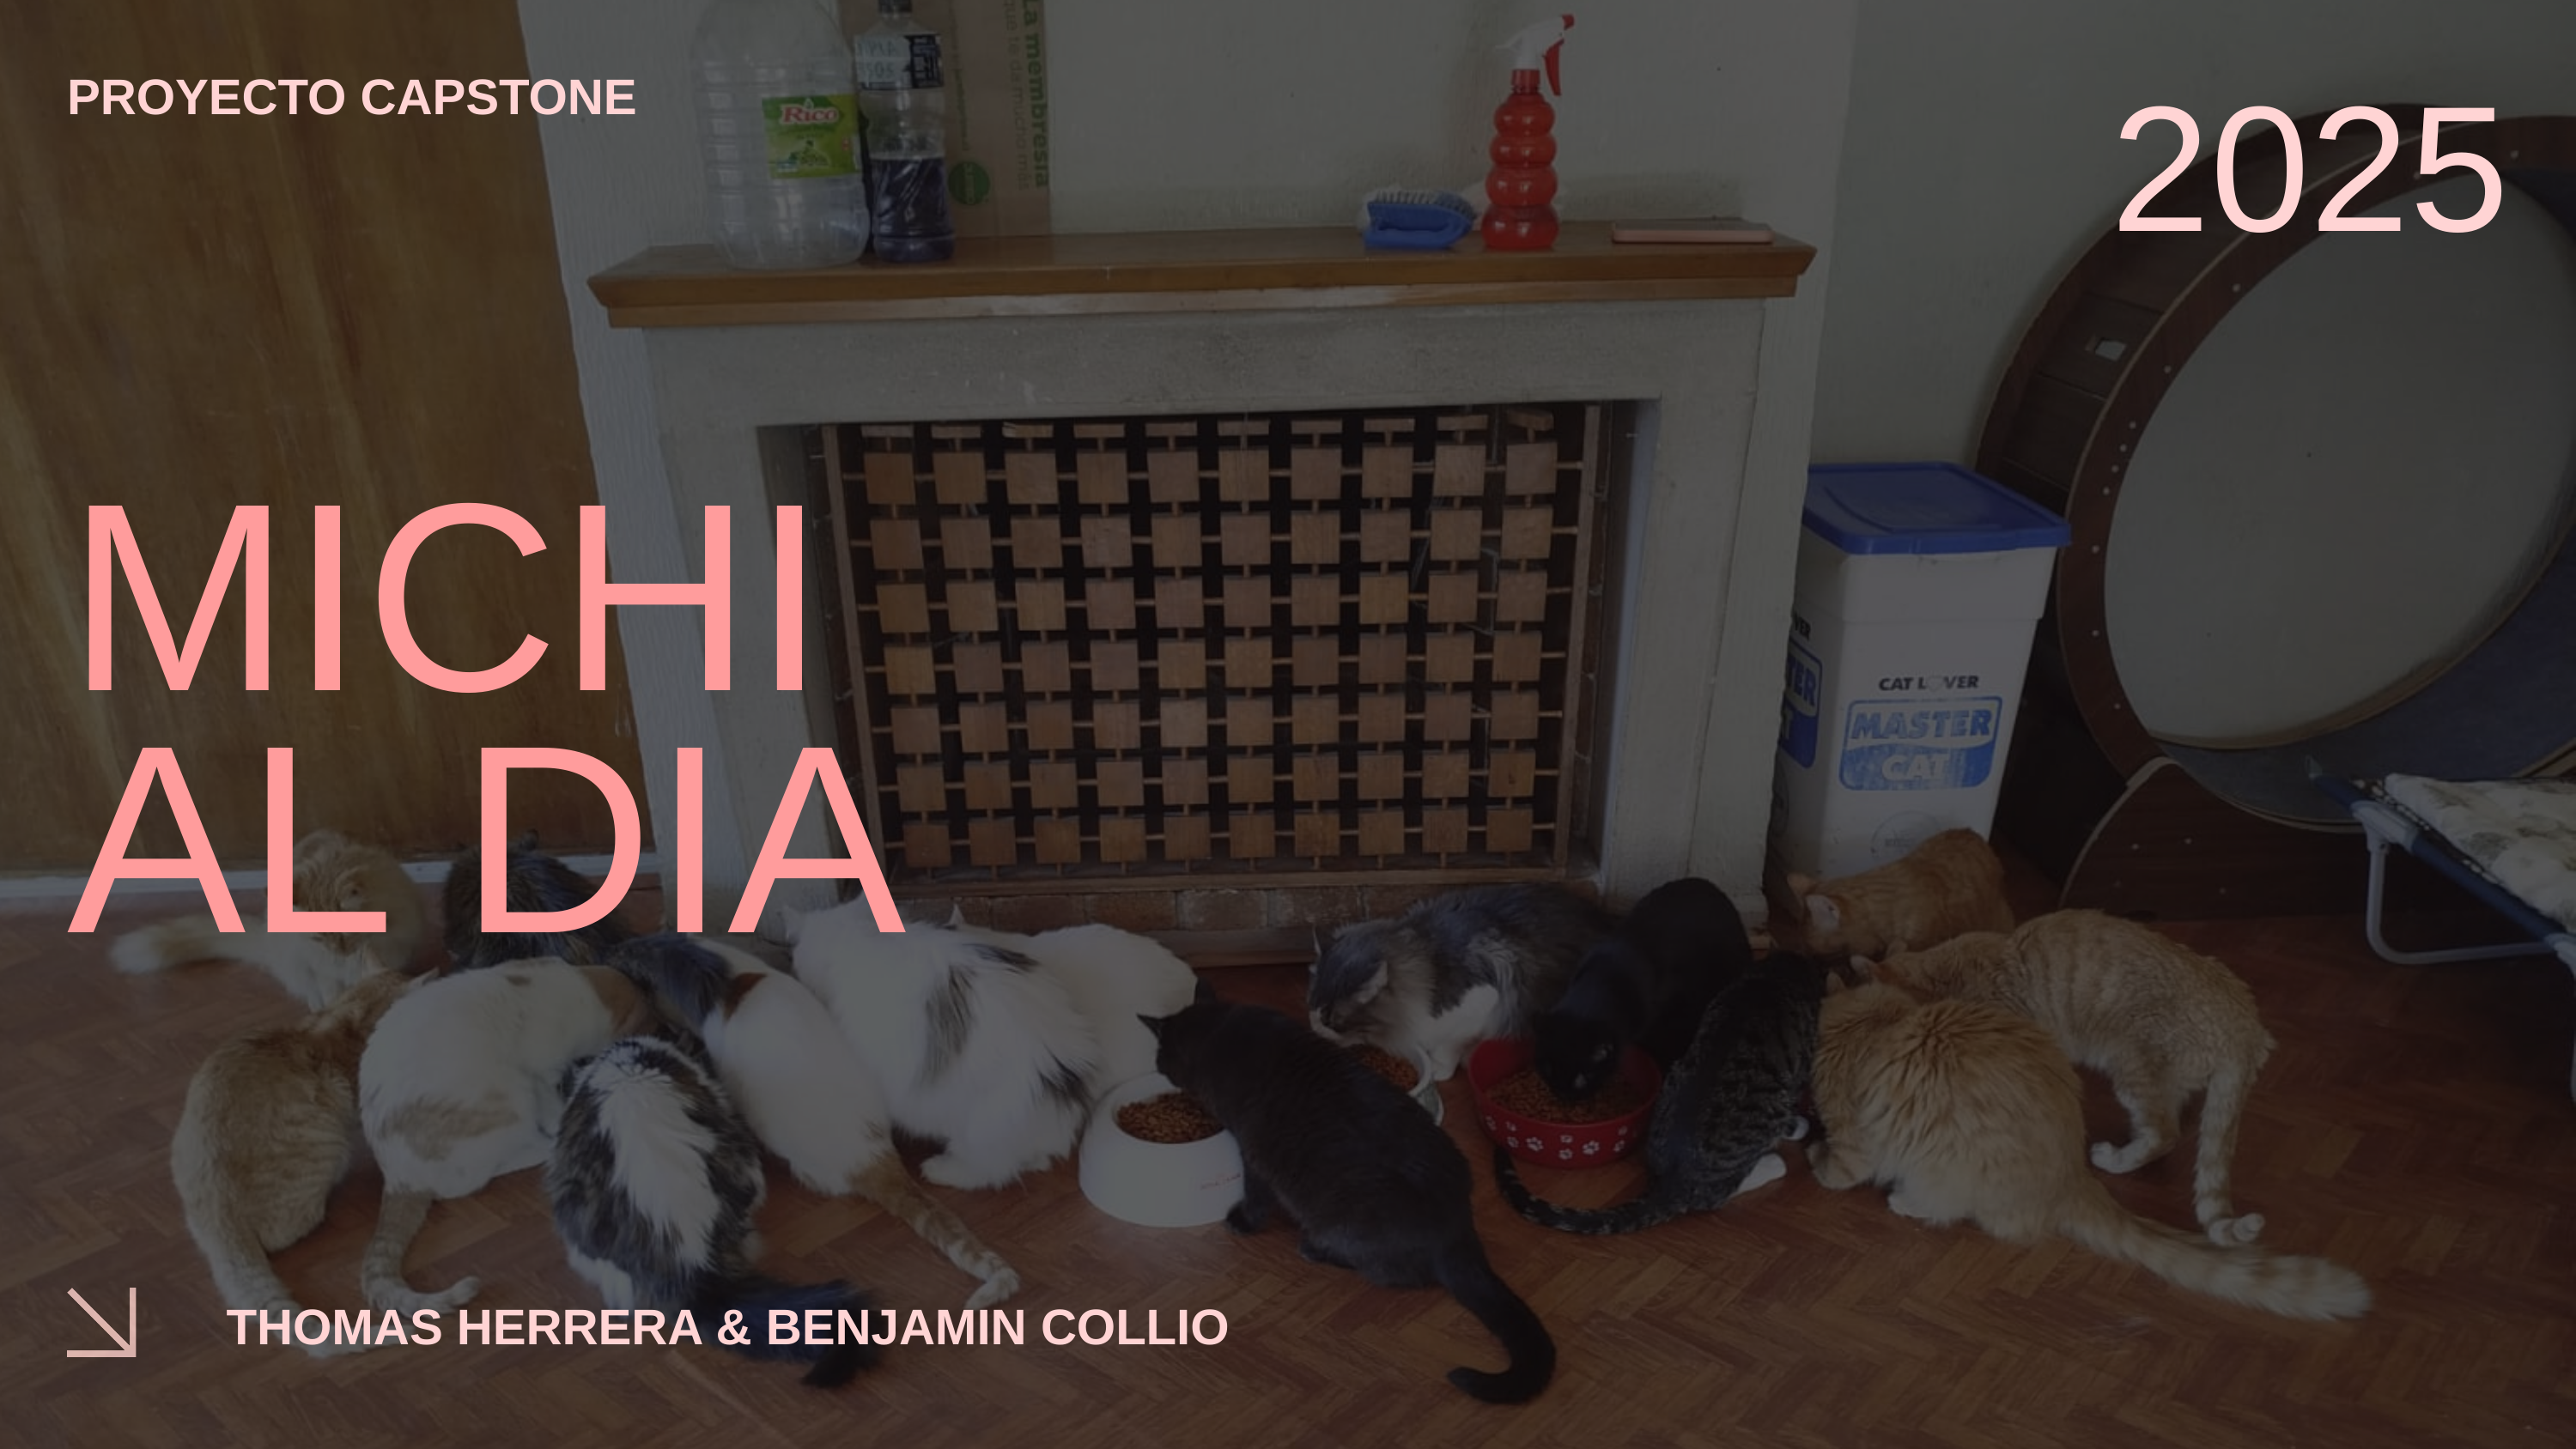

PROYECTO CAPSTONE
2025
MICHI
AL DIA

THOMAS HERRERA & BENJAMIN COLLIO